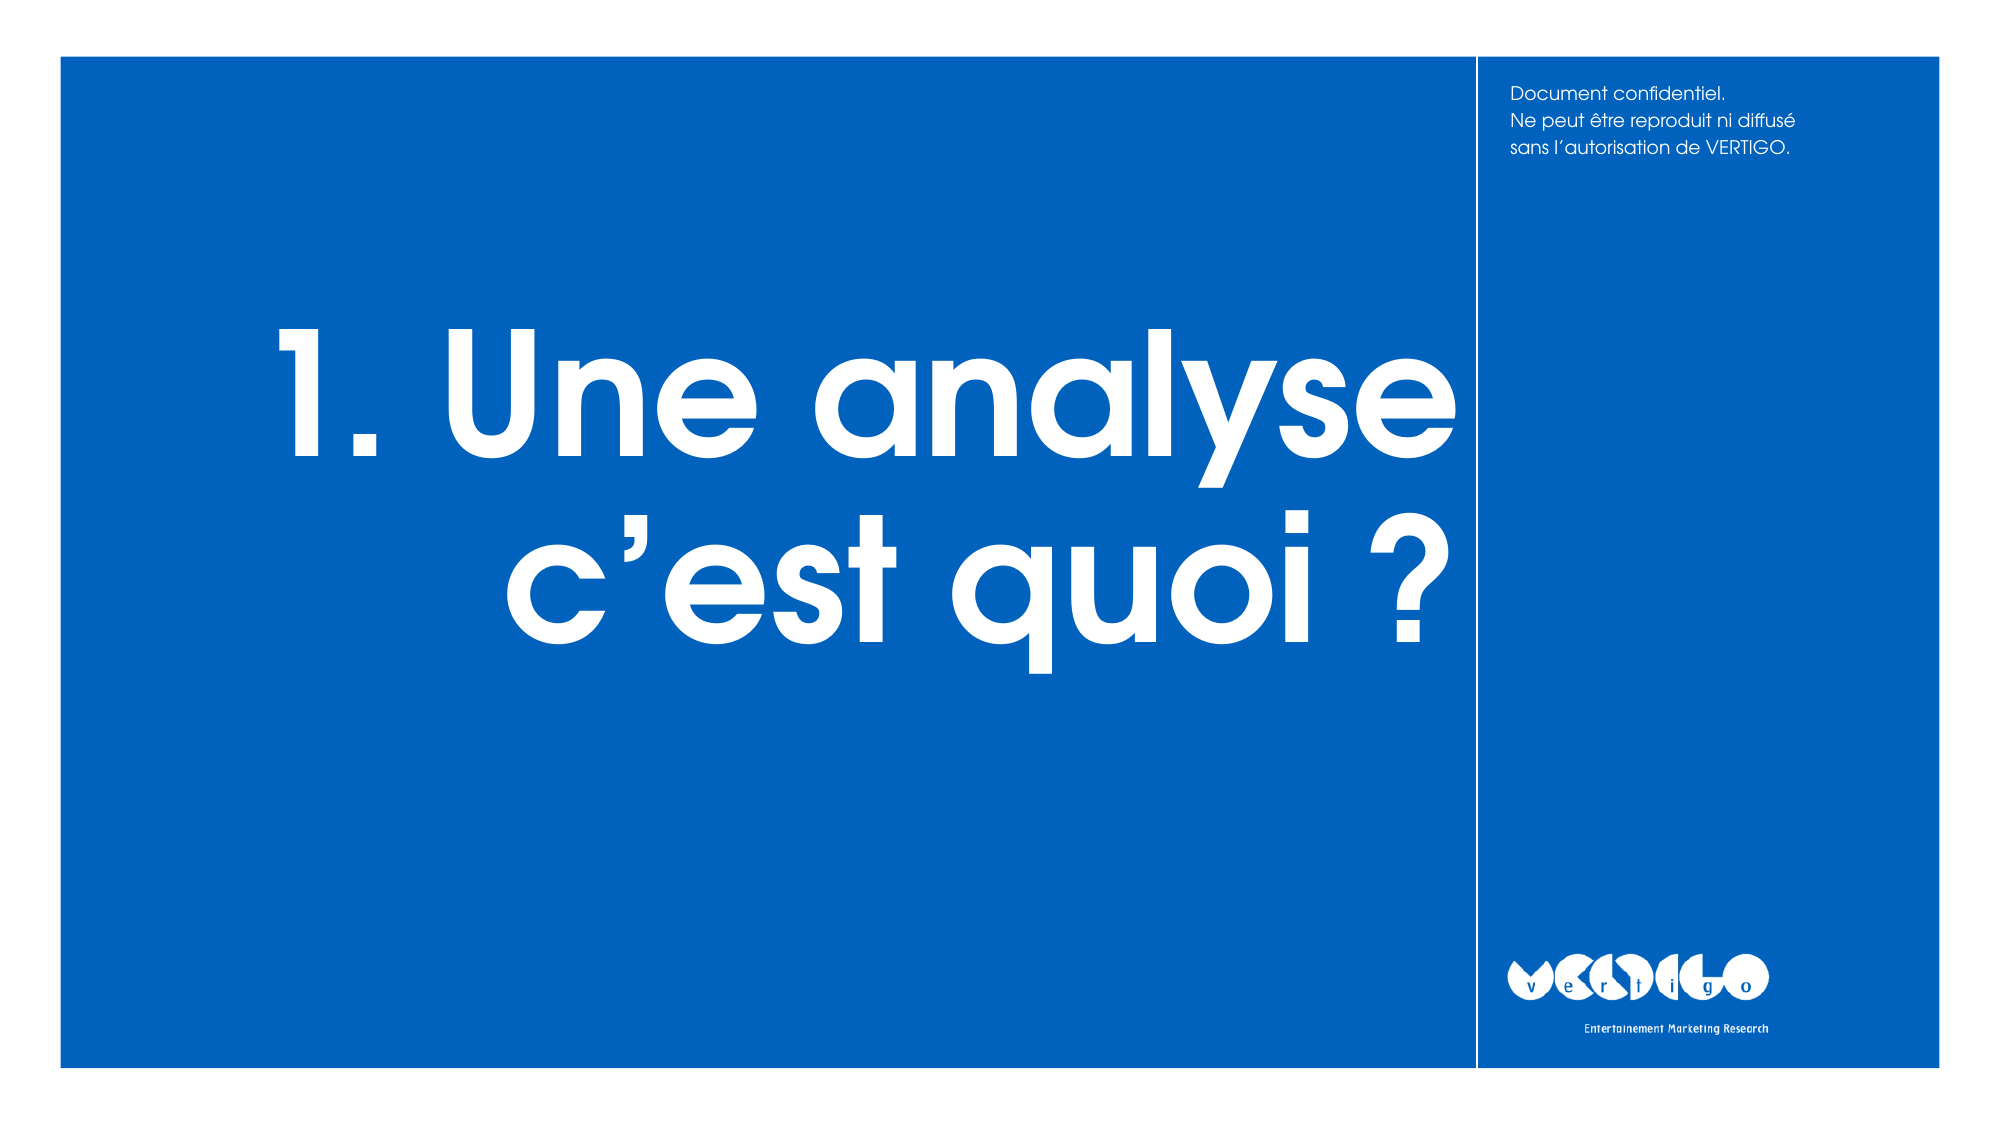

# 1. Une analyse c’est quoi ?